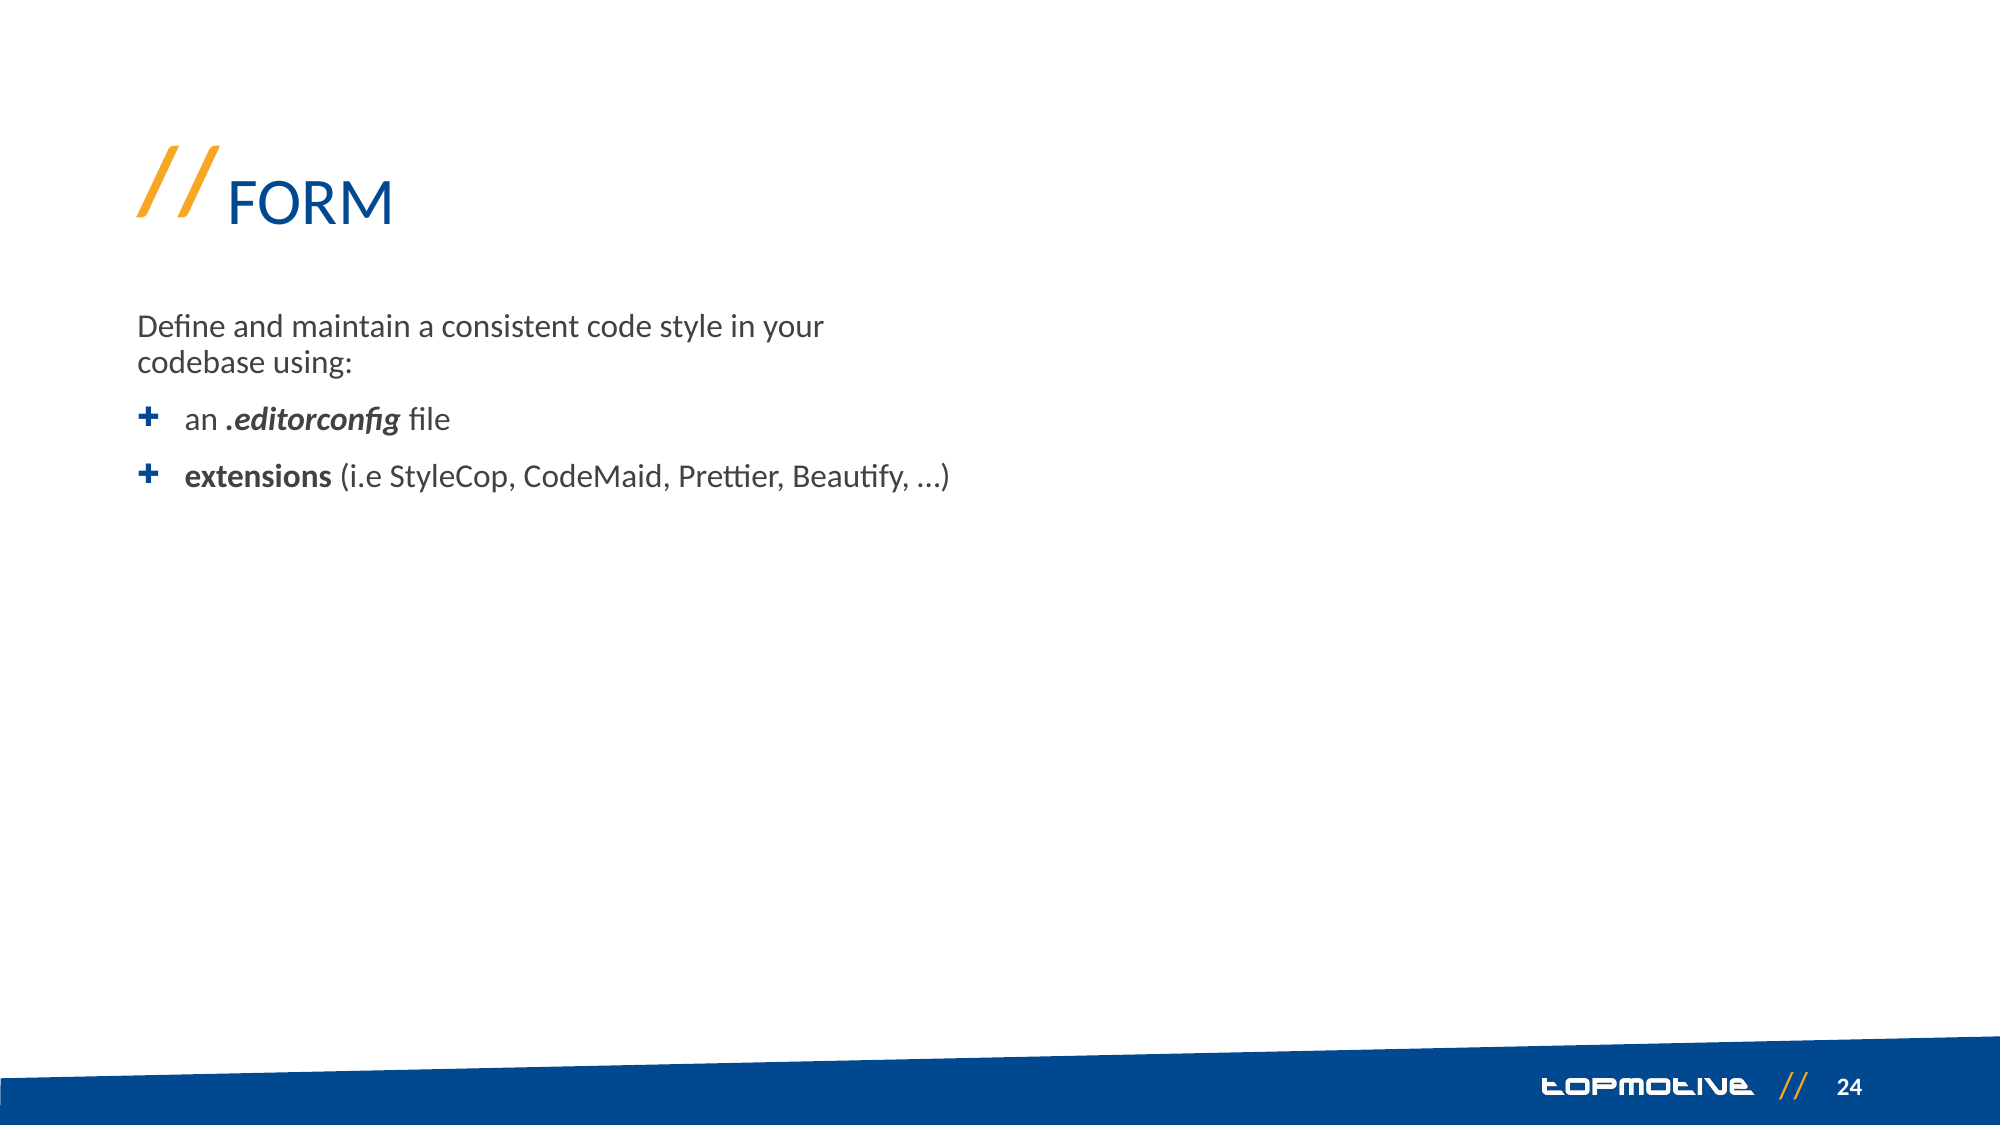

# Form
Define and maintain a consistent code style in your codebase using:
an .editorconfig file
extensions (i.e StyleCop, CodeMaid, Prettier, Beautify, …)

24